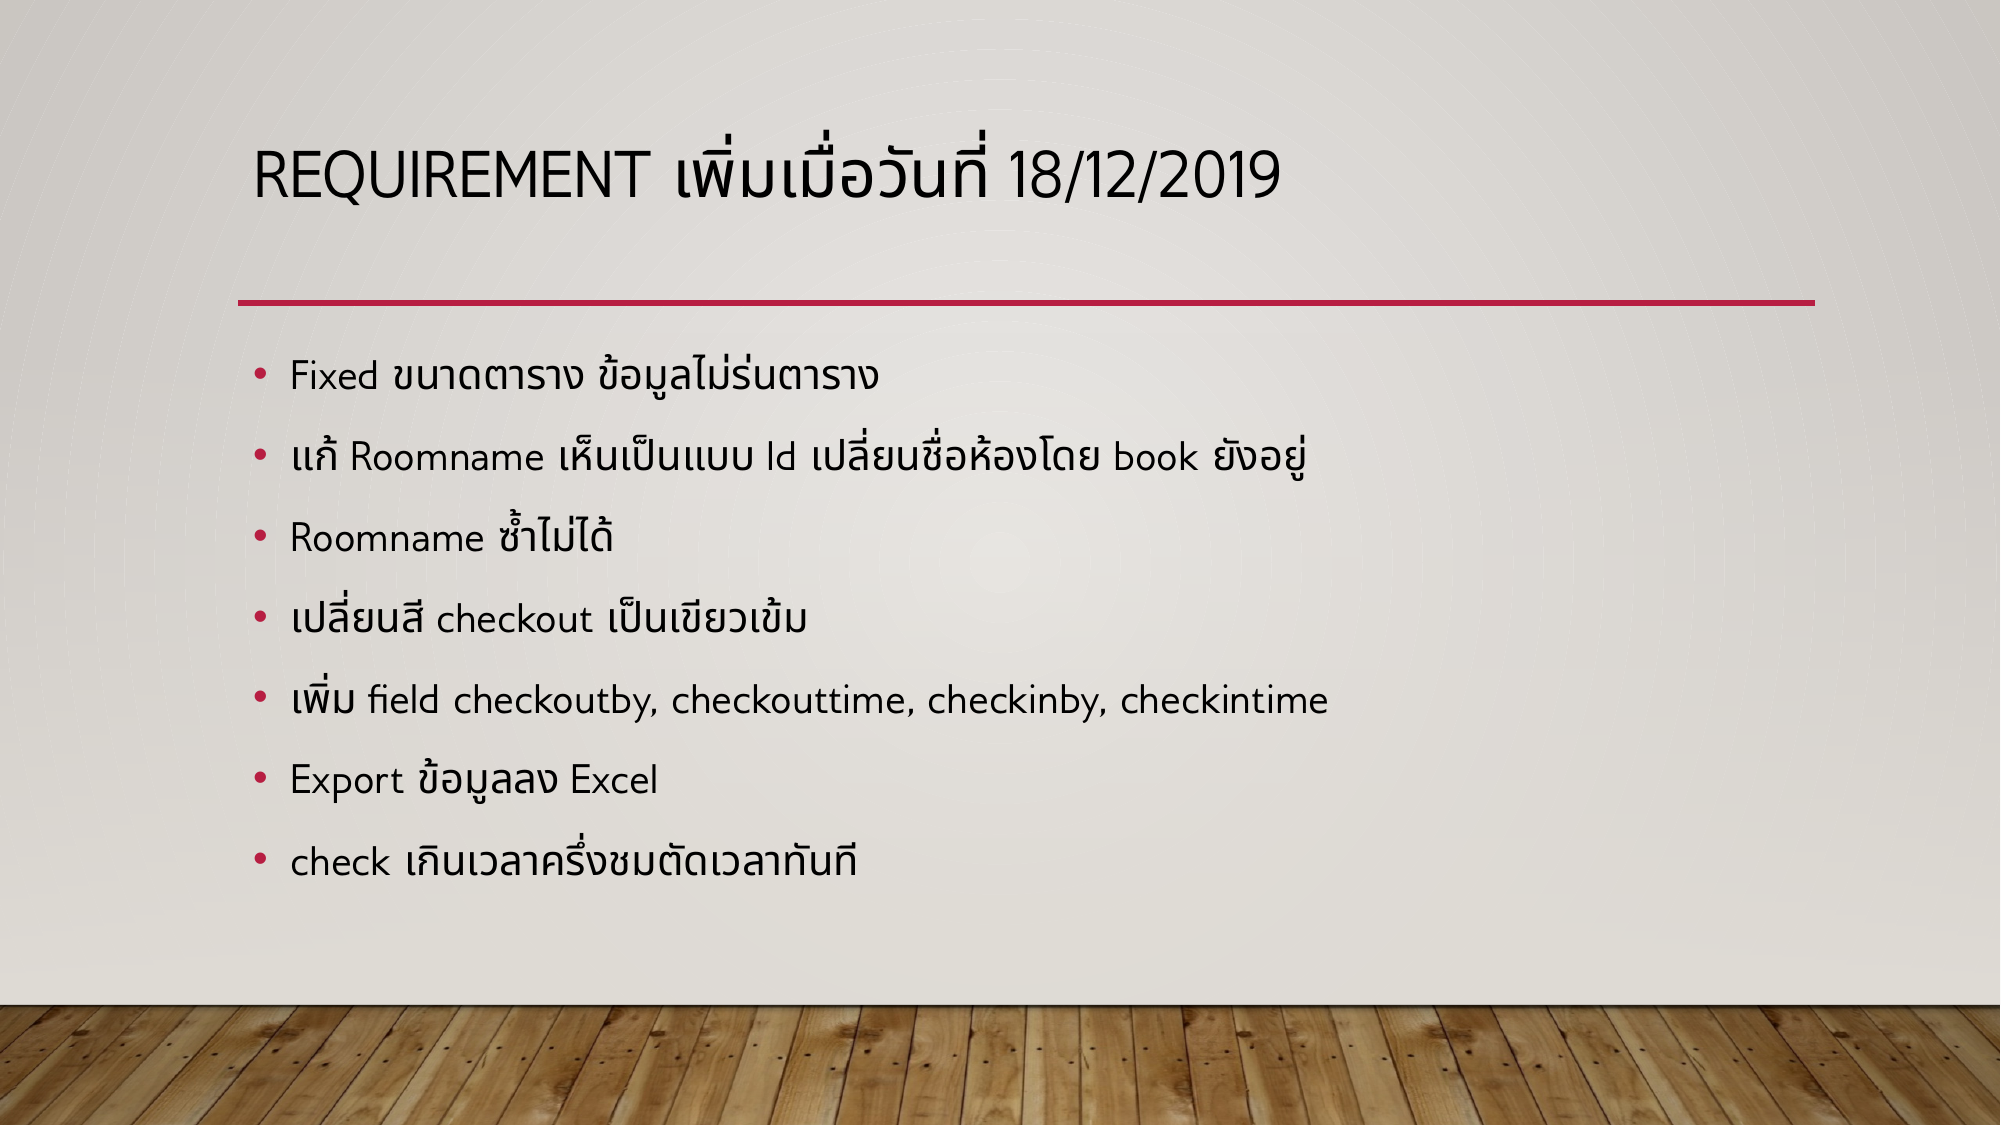

# Requirement เพิ่มเมื่อวันที่ 18/12/2019
Fixed ขนาดตาราง ข้อมูลไม่ร่นตาราง
แก้ Roomname เห็นเป็นแบบ Id เปลี่ยนชื่อห้องโดย book ยังอยู่
Roomname ซ้ำไม่ได้
เปลี่ยนสี checkout เป็นเขียวเข้ม
เพิ่ม field checkoutby, checkouttime, checkinby, checkintime
Export ข้อมูลลง Excel
check เกินเวลาครึ่งชมตัดเวลาทันที